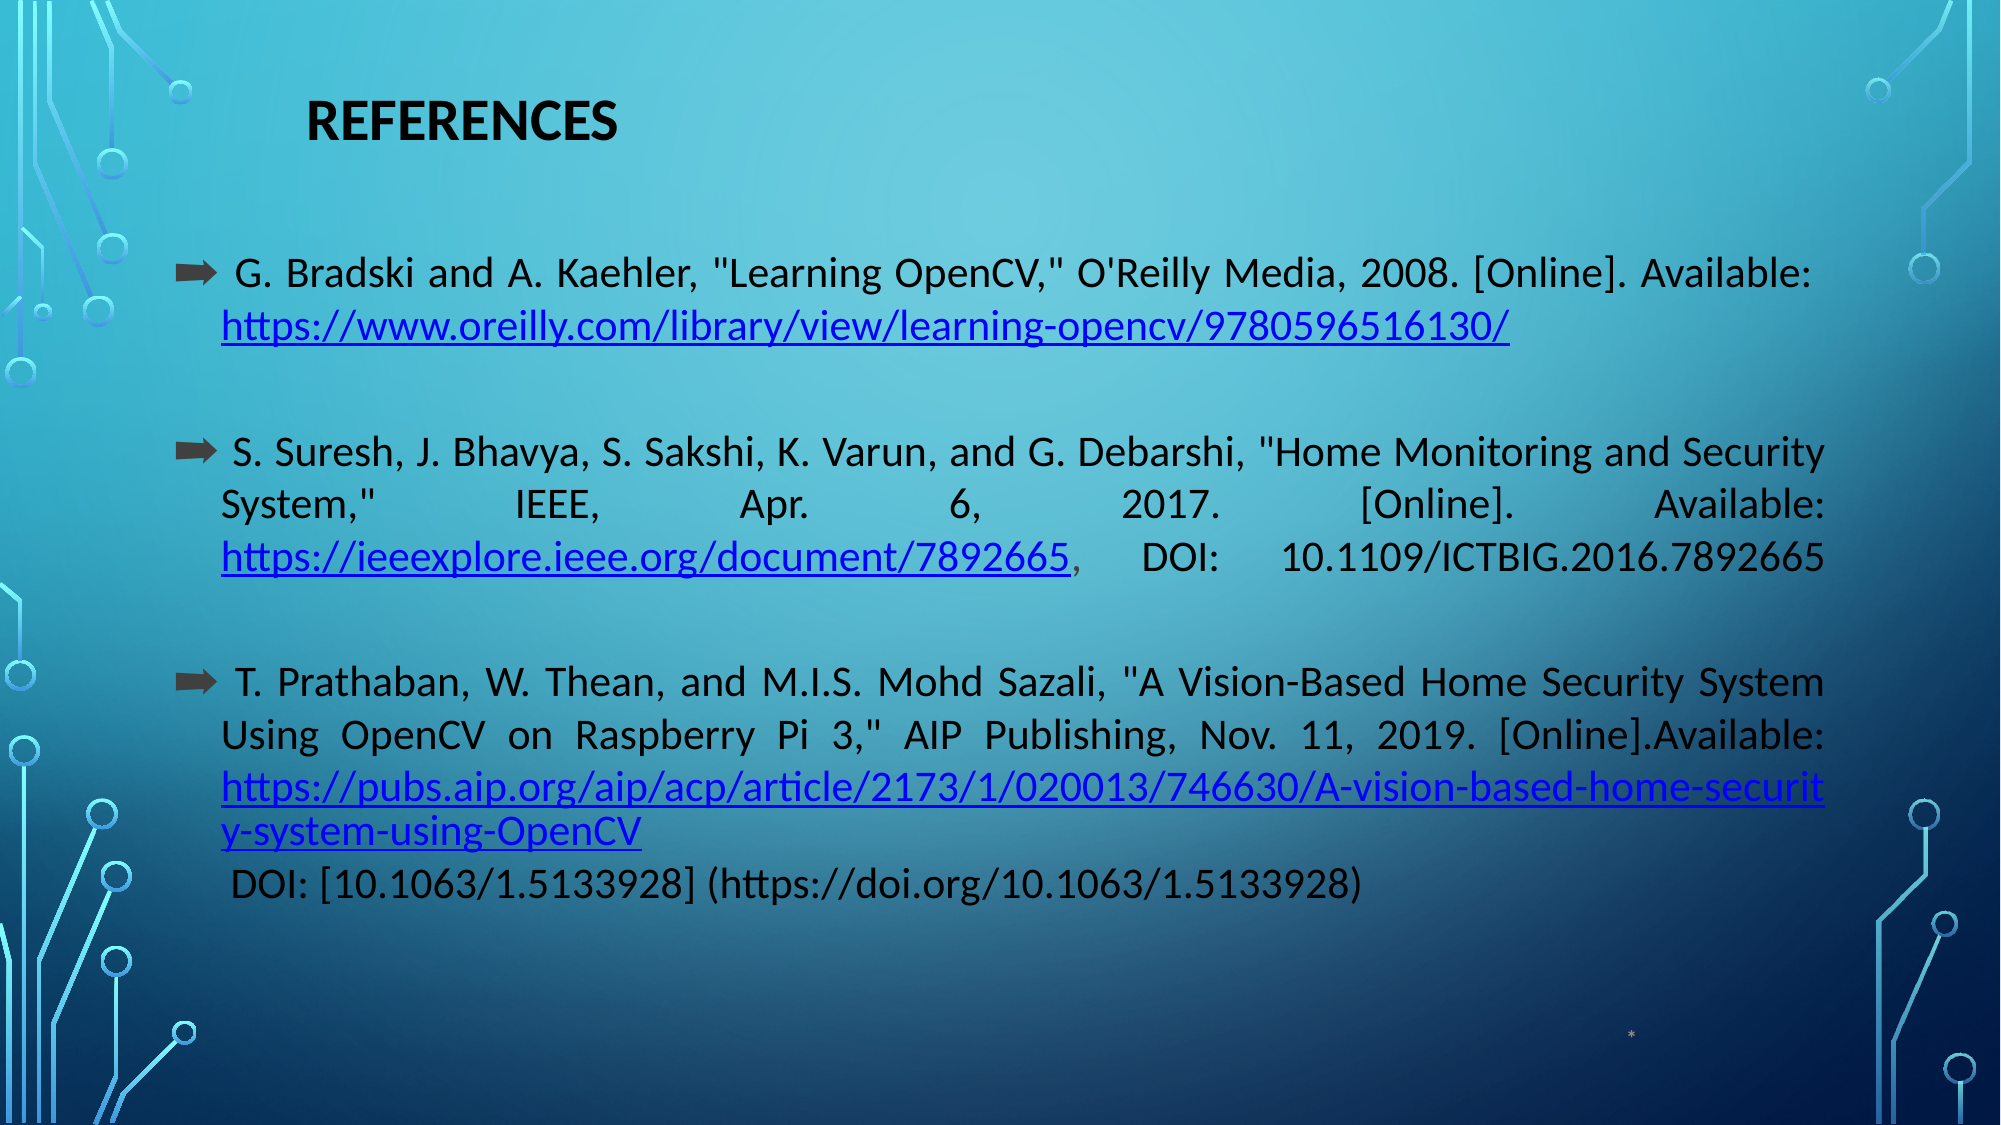

# REFERENCES
 G. Bradski and A. Kaehler, "Learning OpenCV," O'Reilly Media, 2008. [Online]. Available:  https://www.oreilly.com/library/view/learning-opencv/9780596516130/

 S. Suresh, J. Bhavya, S. Sakshi, K. Varun, and G. Debarshi, "Home Monitoring and Security System," IEEE, Apr. 6, 2017. [Online]. Available: https://ieeexplore.ieee.org/document/7892665, DOI: 10.1109/ICTBIG.2016.7892665
 T. Prathaban, W. Thean, and M.I.S. Mohd Sazali, "A Vision-Based Home Security System Using OpenCV on Raspberry Pi 3," AIP Publishing, Nov. 11, 2019. [Online].Available: https://pubs.aip.org/aip/acp/article/2173/1/020013/746630/A-vision-based-home-security-system-using-OpenCV DOI: [10.1063/1.5133928] (https://doi.org/10.1063/1.5133928)
*